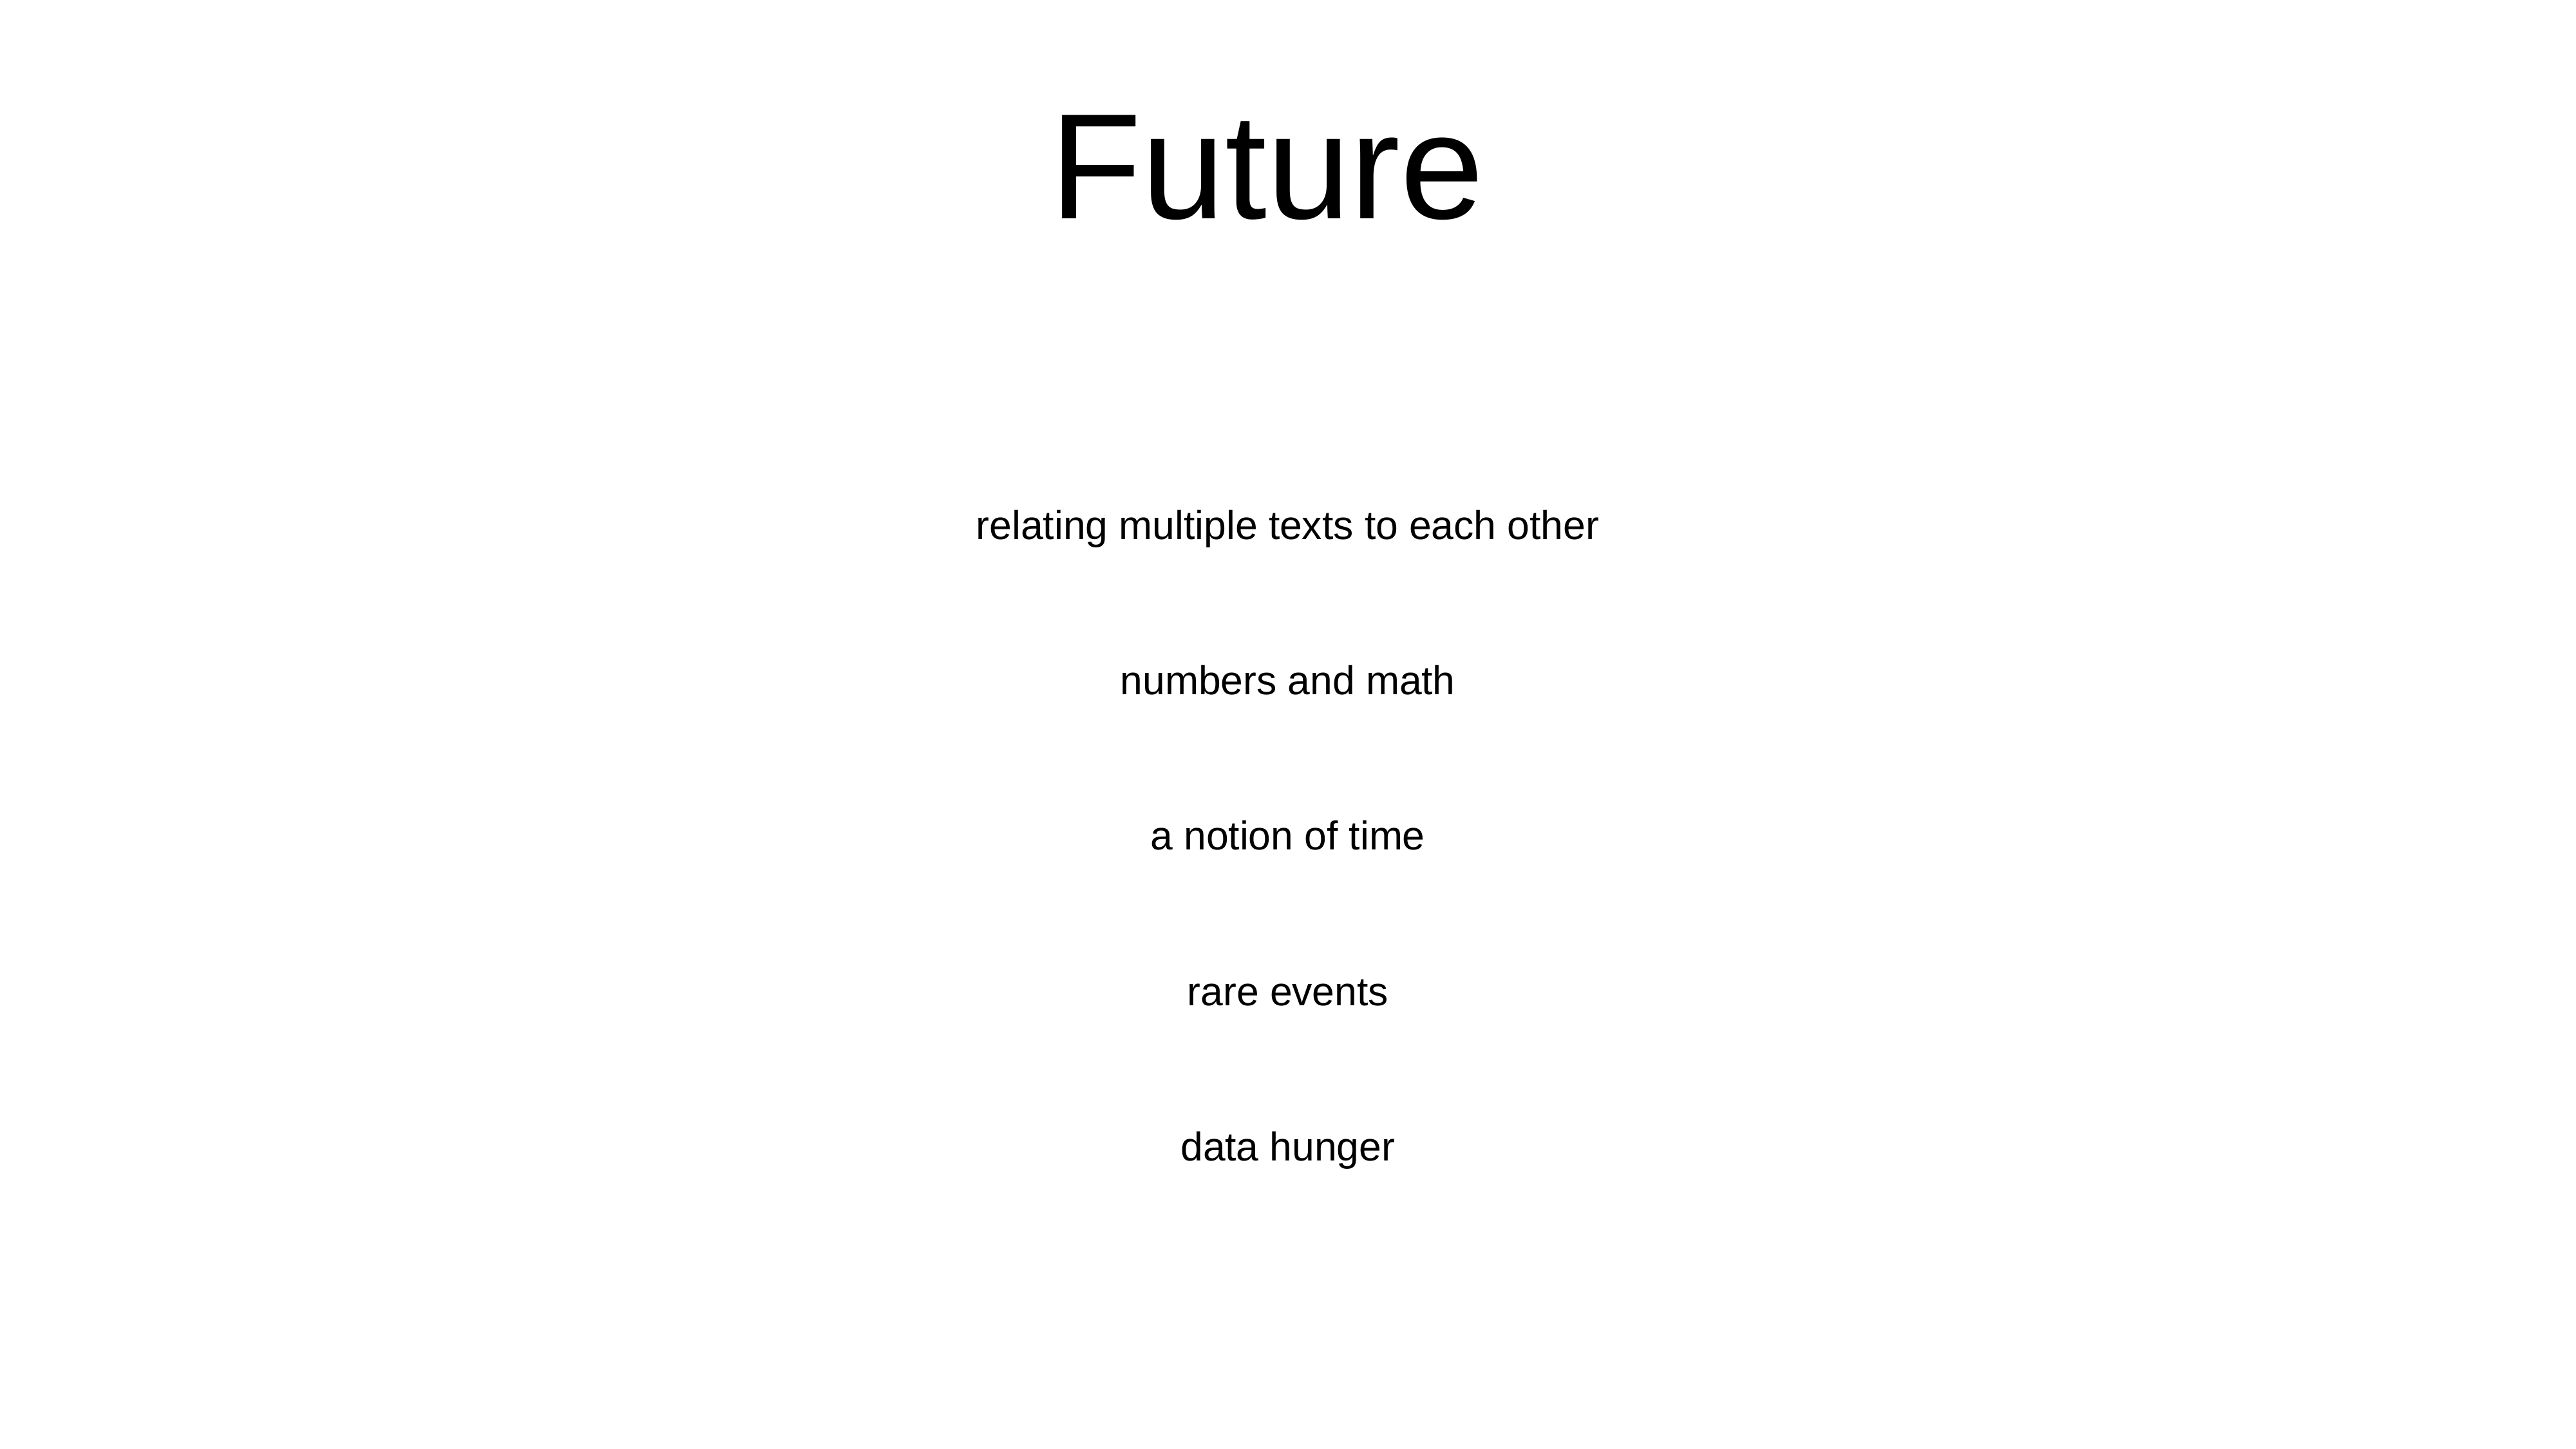

# Future
relating multiple texts to each other
numbers and math
a notion of time
rare events
data hunger